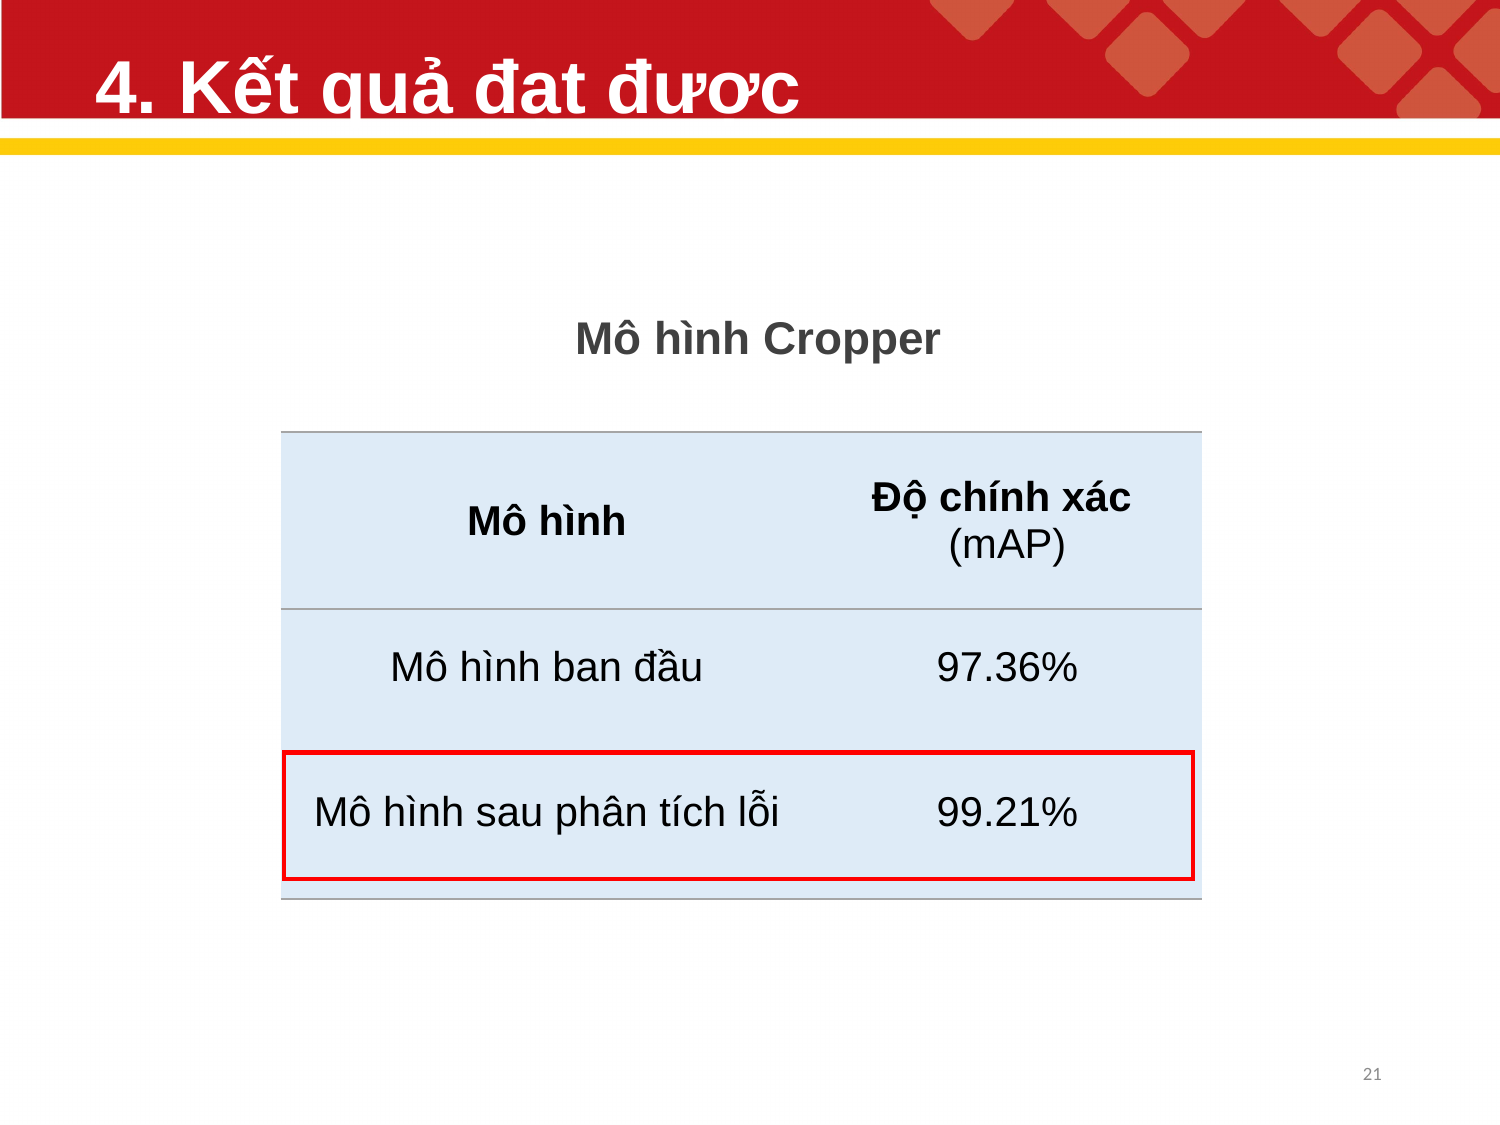

# 4. Kết quả đạt được
Mô hình Cropper
| Mô hình | Độ chính xác (mAP) |
| --- | --- |
| Mô hình ban đầu | 97.36% |
| Mô hình sau phân tích lỗi | 99.21% |

21